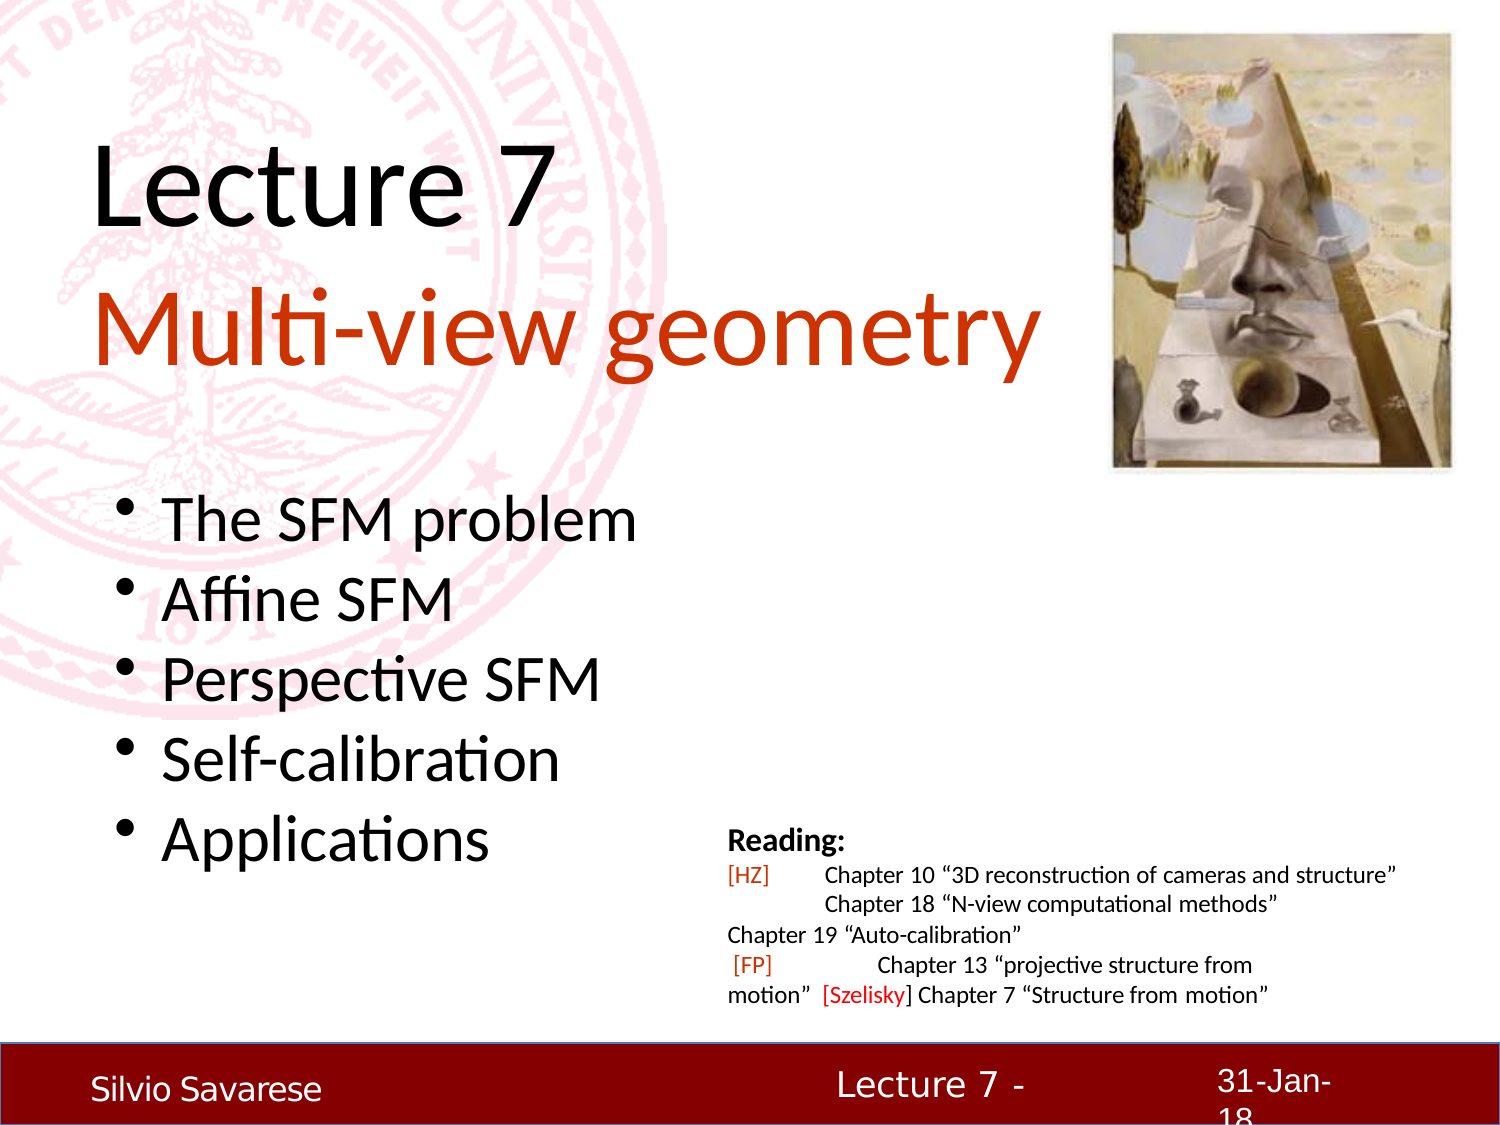

# Lecture 7
Multi-view geometry
The SFM problem
Affine SFM
Perspective SFM
Self-calibration
Applications
Reading:
[HZ]	Chapter 10 “3D reconstruction of cameras and structure”  Chapter 18 “N-view computational methods”
Chapter 19 “Auto-calibration”
[FP]	Chapter 13 “projective structure from motion”  [Szelisky] Chapter 7 “Structure from motion”

31-Jan-18
Lecture 7 -
Silvio Savarese